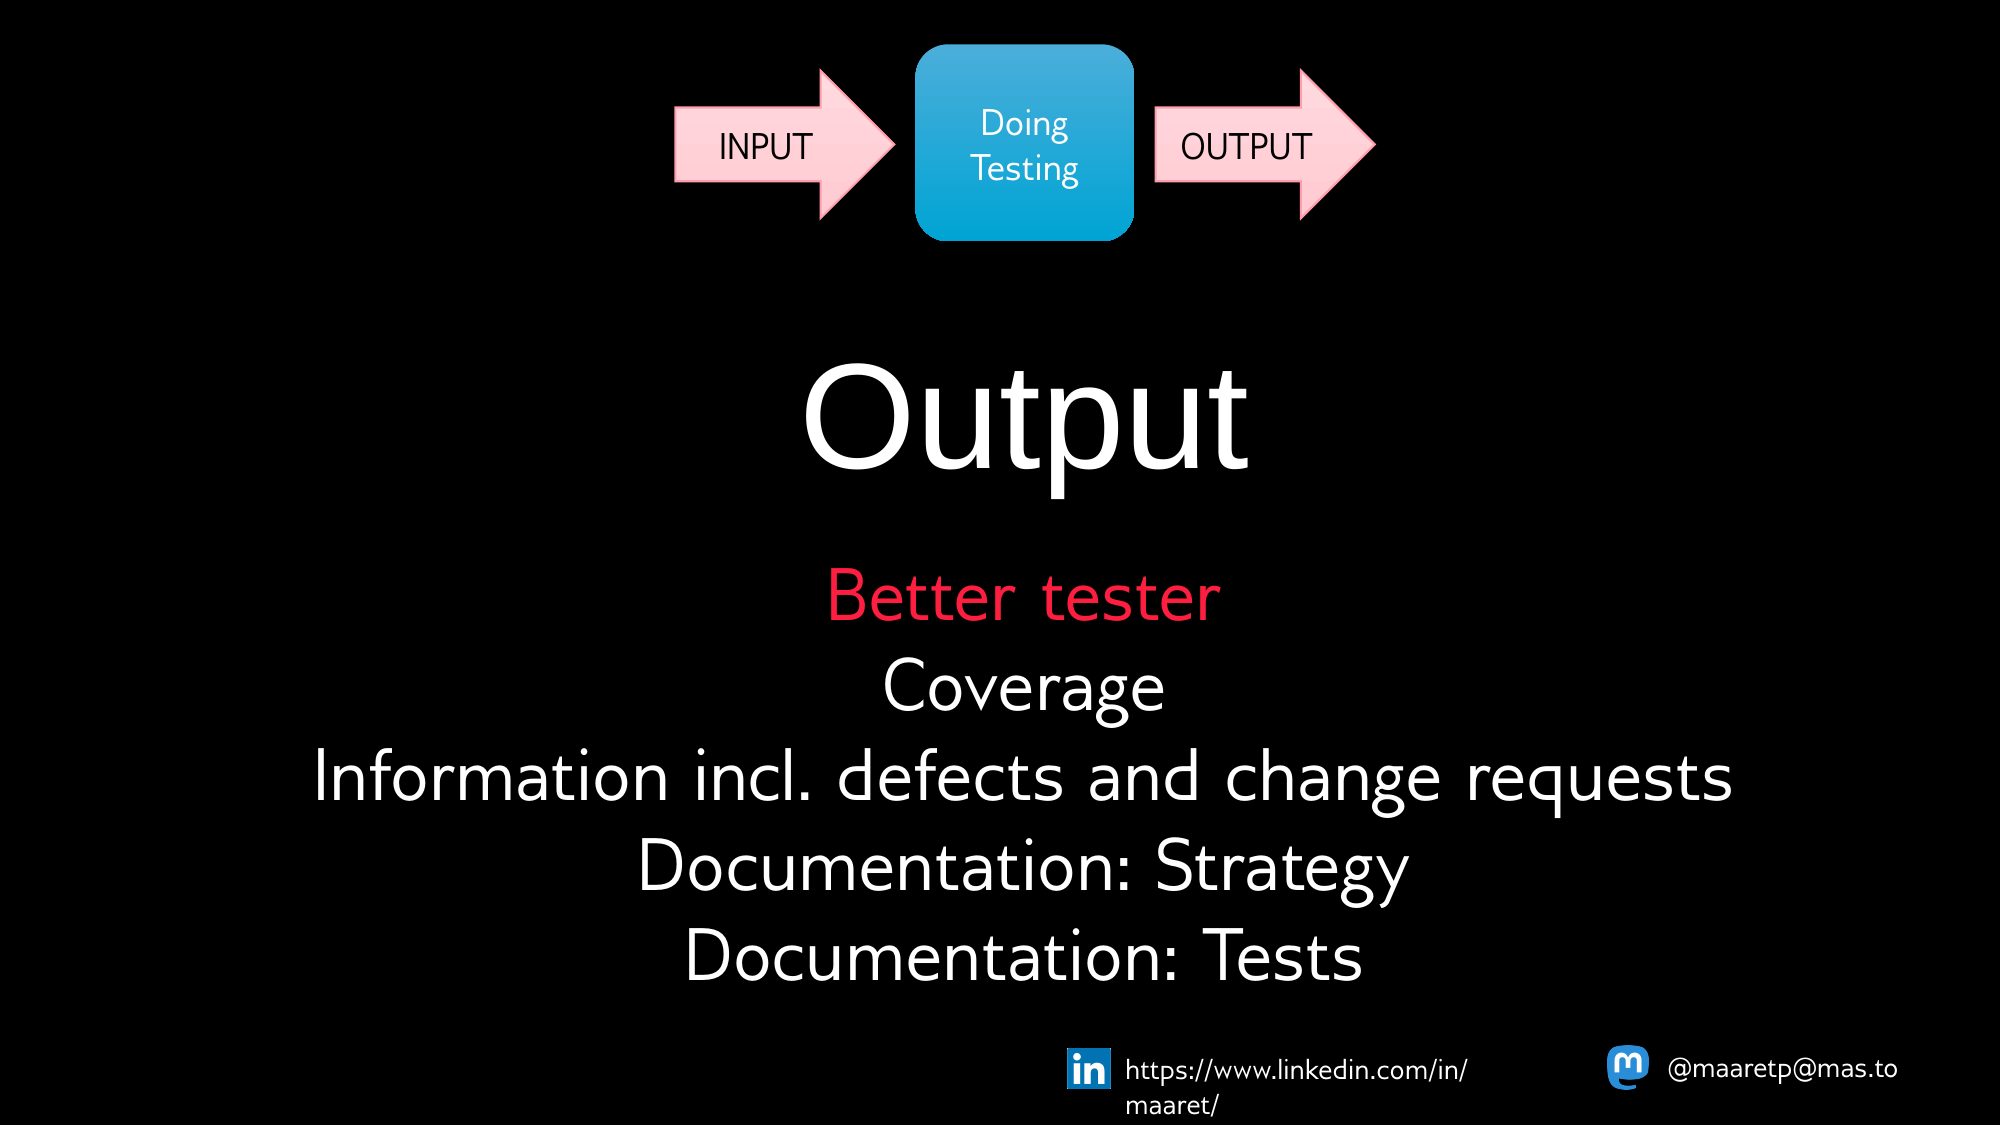

Doing Testing
INPUT
OUTPUT
Output
Better tester
Coverage
Information incl. defects and change requests
Documentation: Strategy
Documentation: Tests